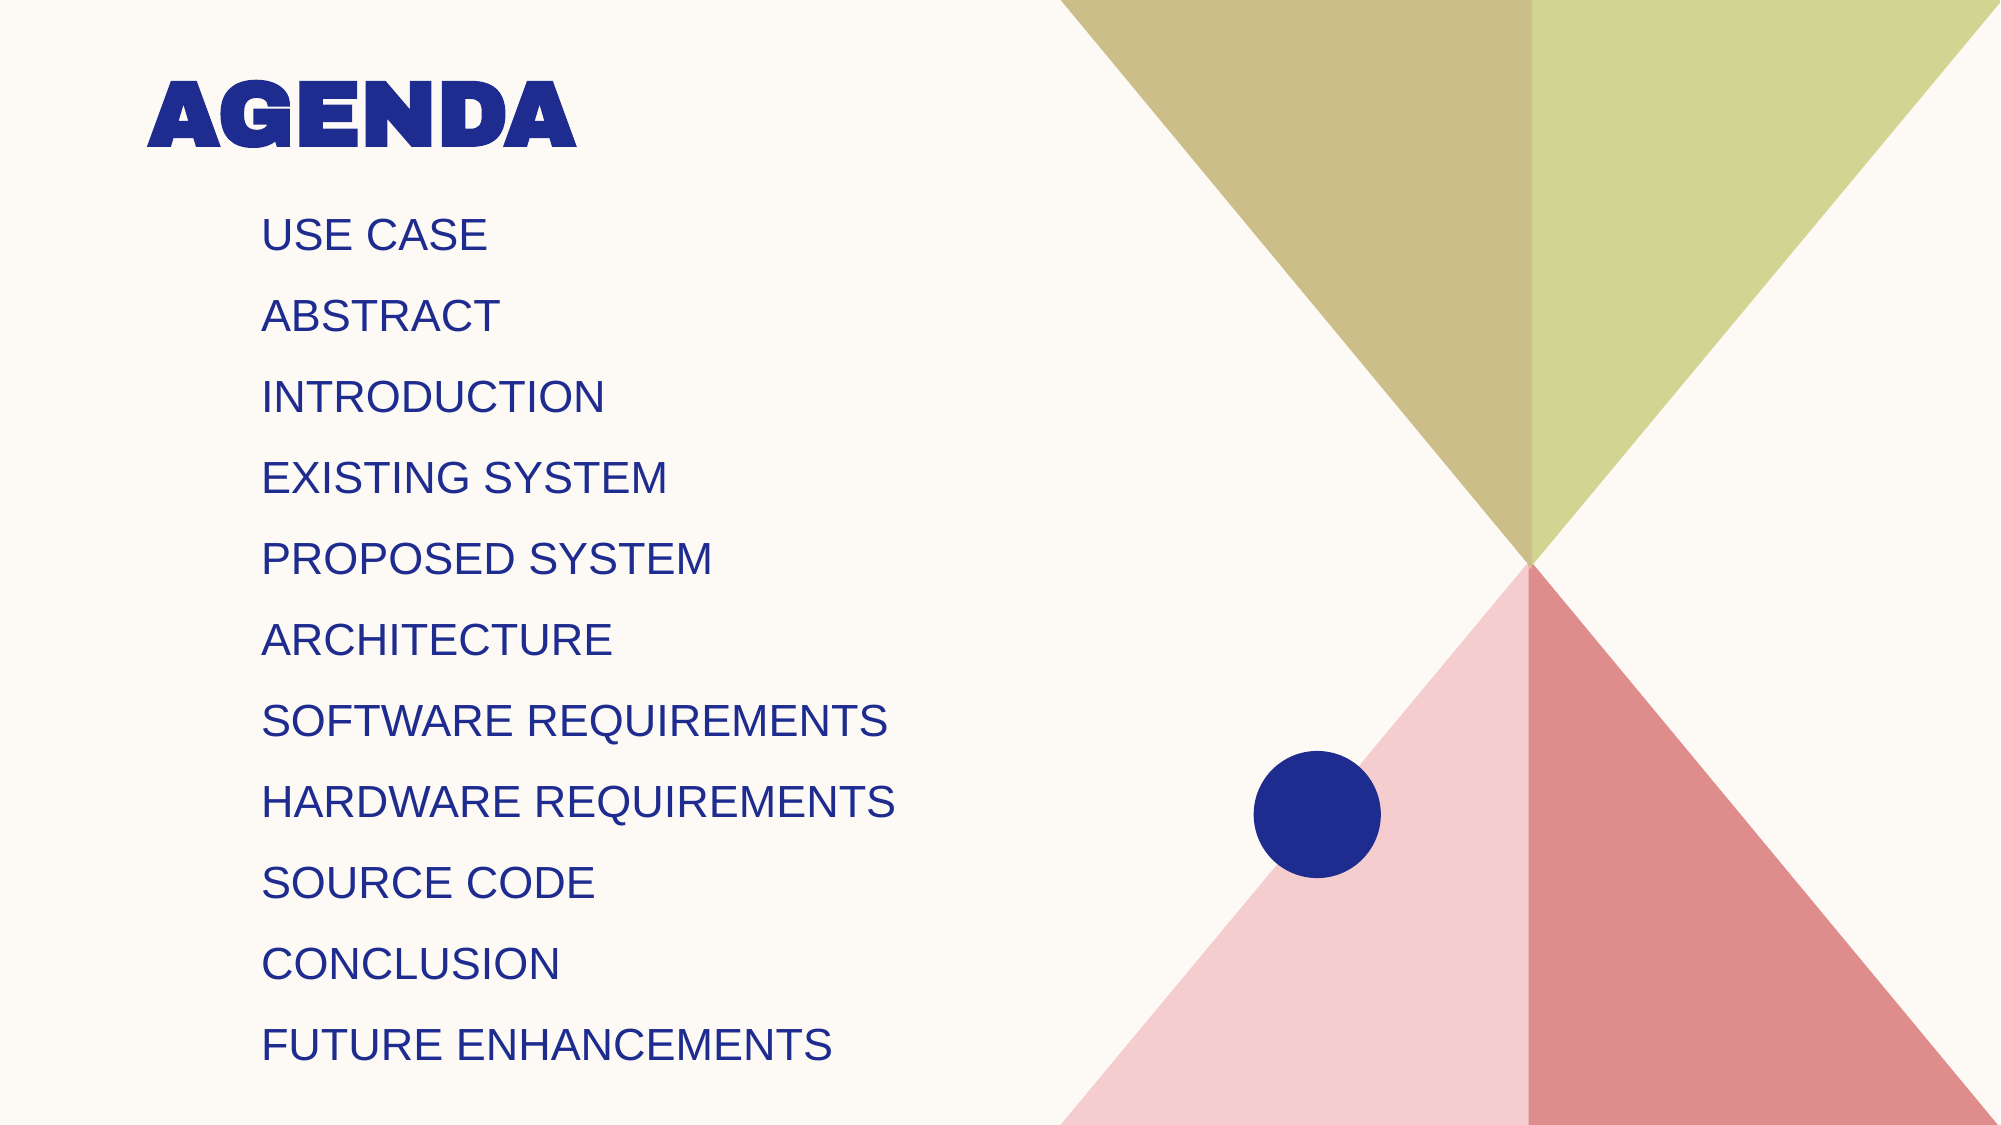

# AGENDA
USE CASE
ABSTRACT
INTRODUCTION
EXISTING SYSTEM
PROPOSED SYSTEM
ARCHITECTURE
SOFTWARE REQUIREMENTS
HARDWARE REQUIREMENTS
SOURCE CODE
CONCLUSION
FUTURE ENHANCEMENTS